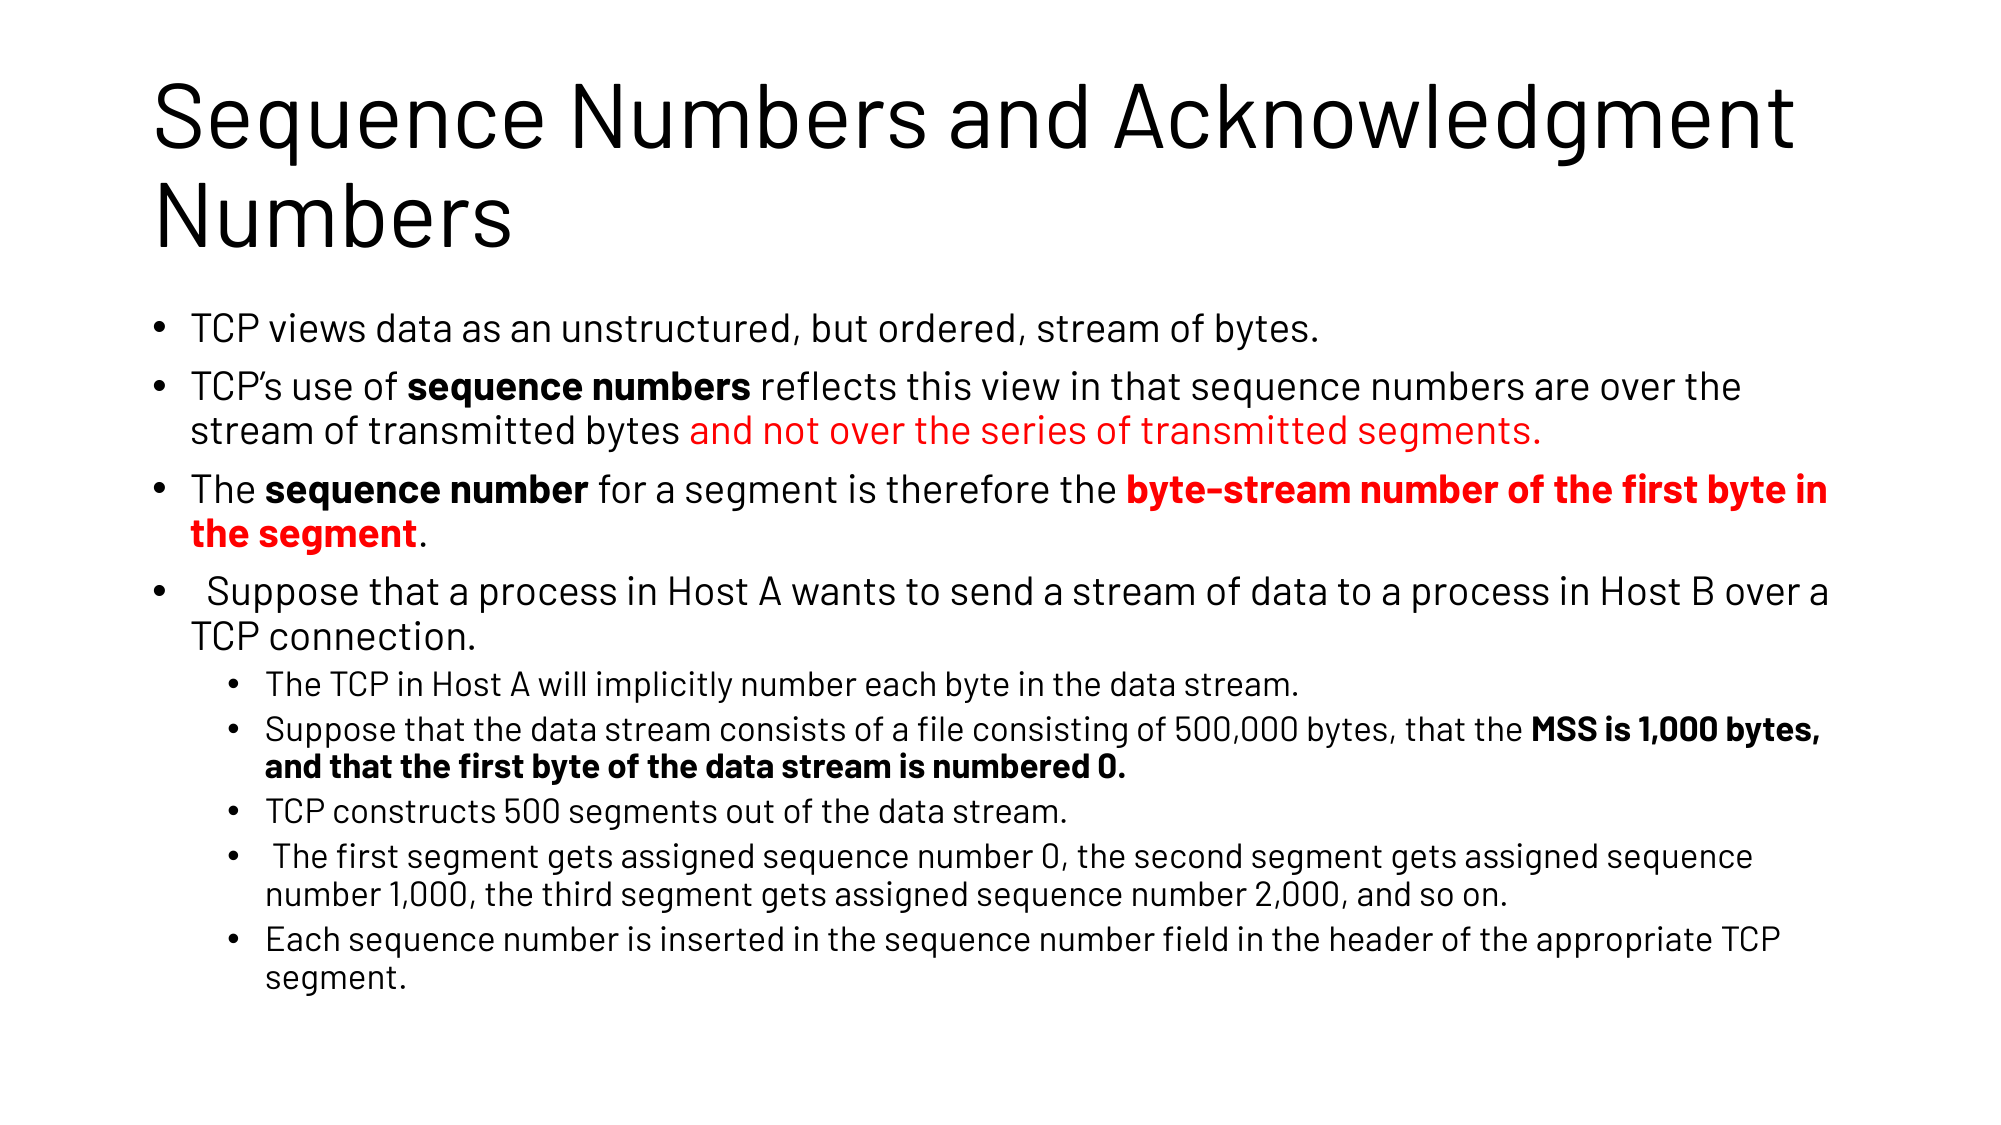

# Sequence Numbers and Acknowledgment Numbers
TCP views data as an unstructured, but ordered, stream of bytes.
TCP’s use of sequence numbers reflects this view in that sequence numbers are over the stream of transmitted bytes and not over the series of transmitted segments.
The sequence number for a segment is therefore the byte-stream number of the first byte in the segment.
  Suppose that a process in Host A wants to send a stream of data to a process in Host B over a TCP connection.
The TCP in Host A will implicitly number each byte in the data stream.
Suppose that the data stream consists of a file consisting of 500,000 bytes, that the MSS is 1,000 bytes, and that the first byte of the data stream is numbered 0.
TCP constructs 500 segments out of the data stream.
 The first segment gets assigned sequence number 0, the second segment gets assigned sequence number 1,000, the third segment gets assigned sequence number 2,000, and so on.
Each sequence number is inserted in the sequence number field in the header of the appropriate TCP segment.